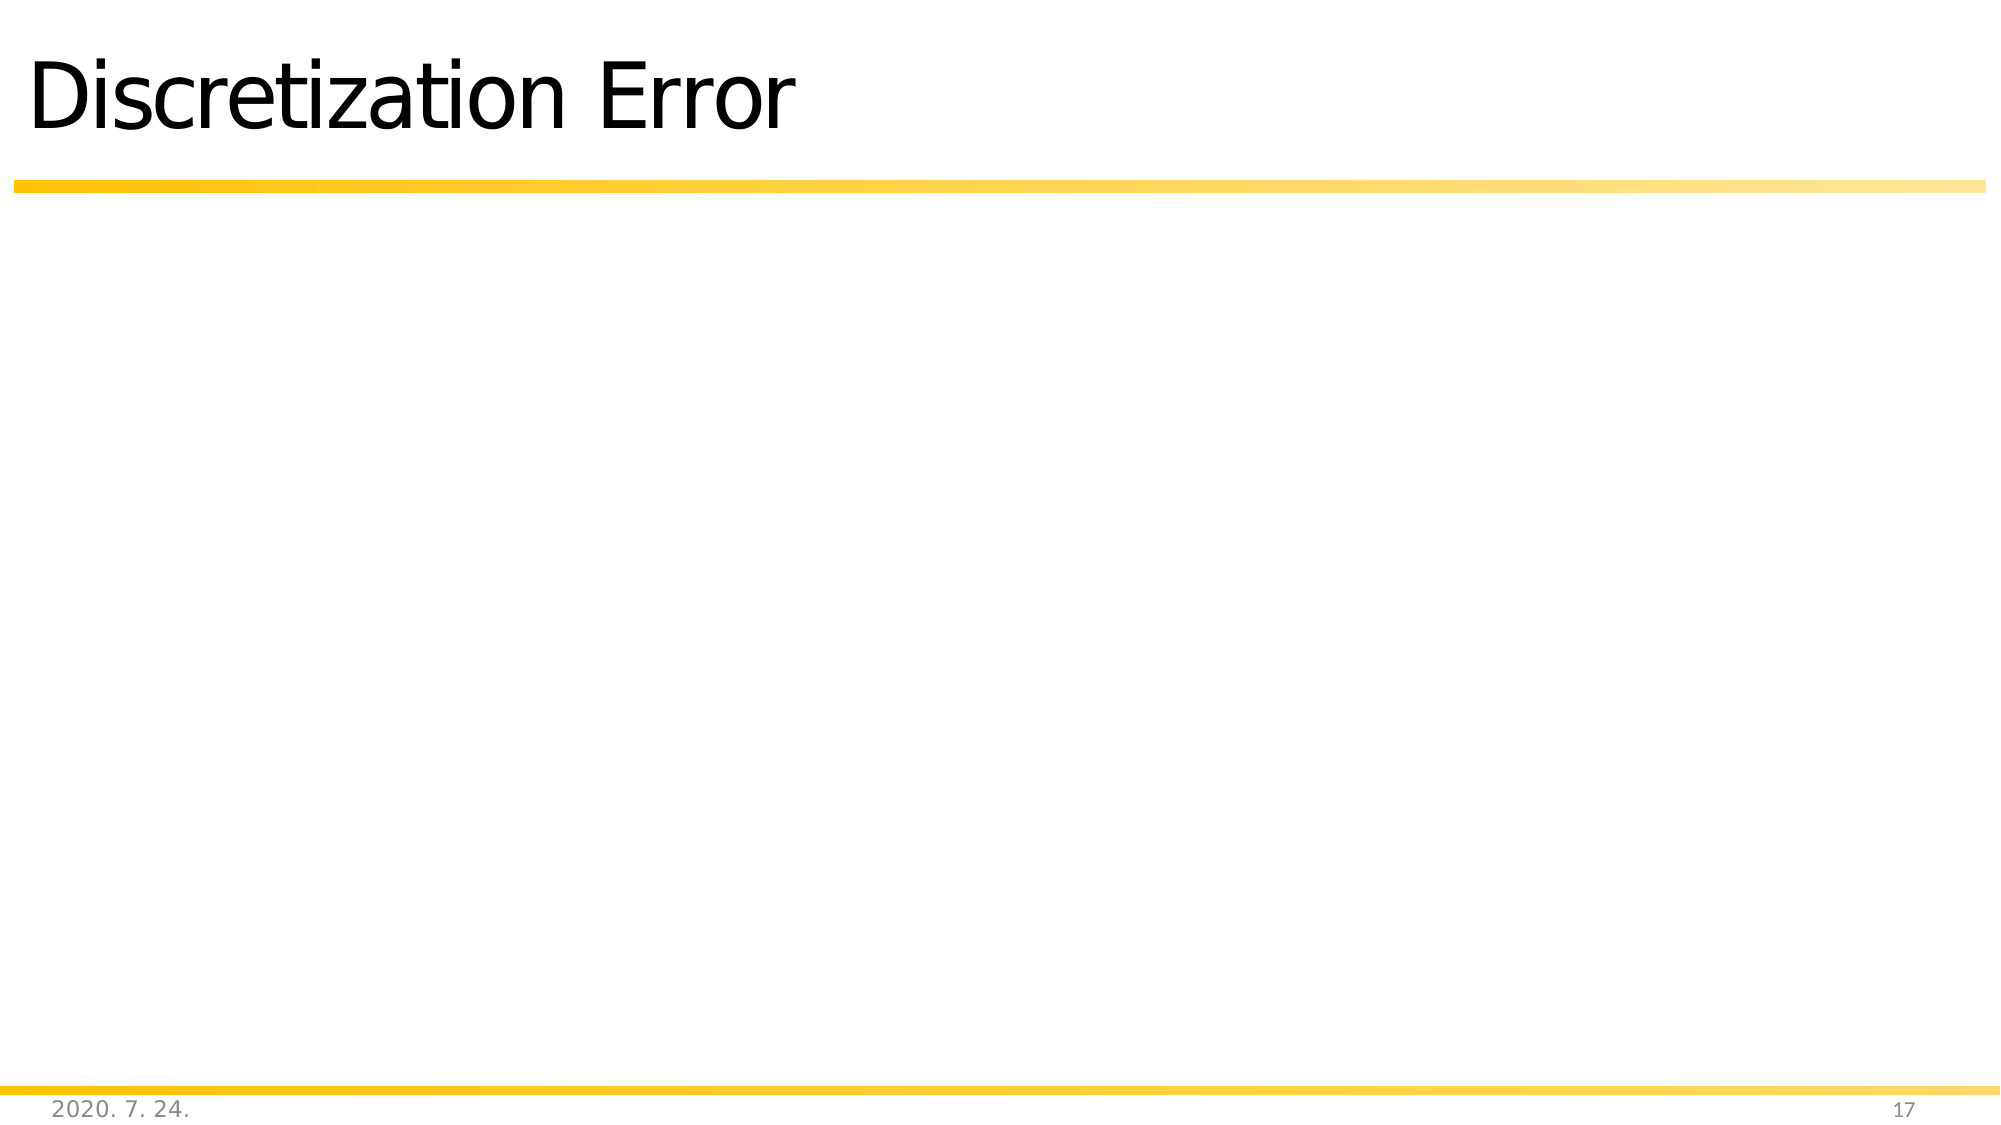

# Discretization Error
2020. 7. 24.
17